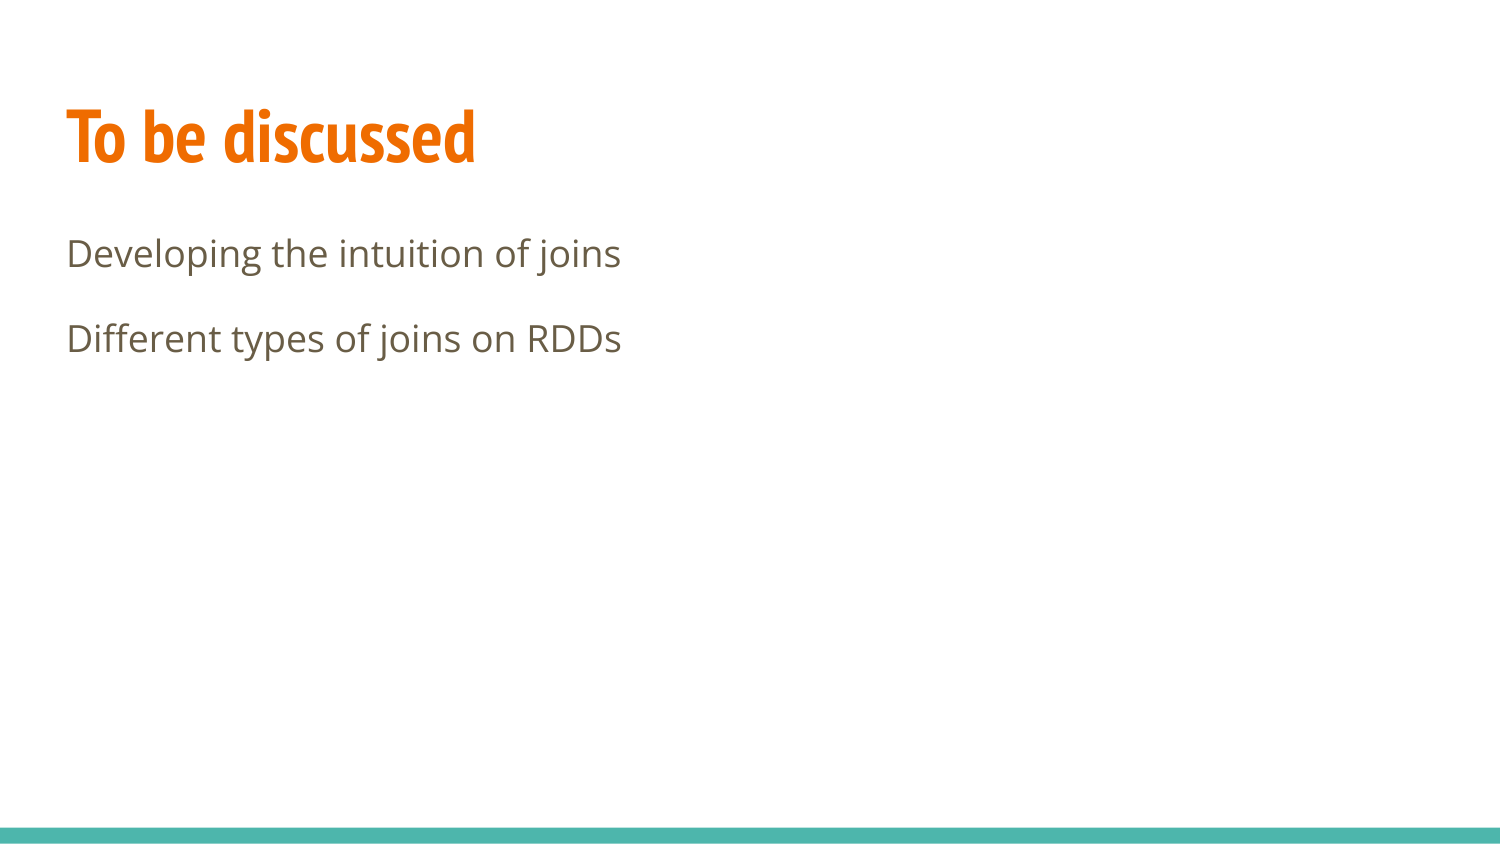

# To be discussed
Developing the intuition of joins
Different types of joins on RDDs